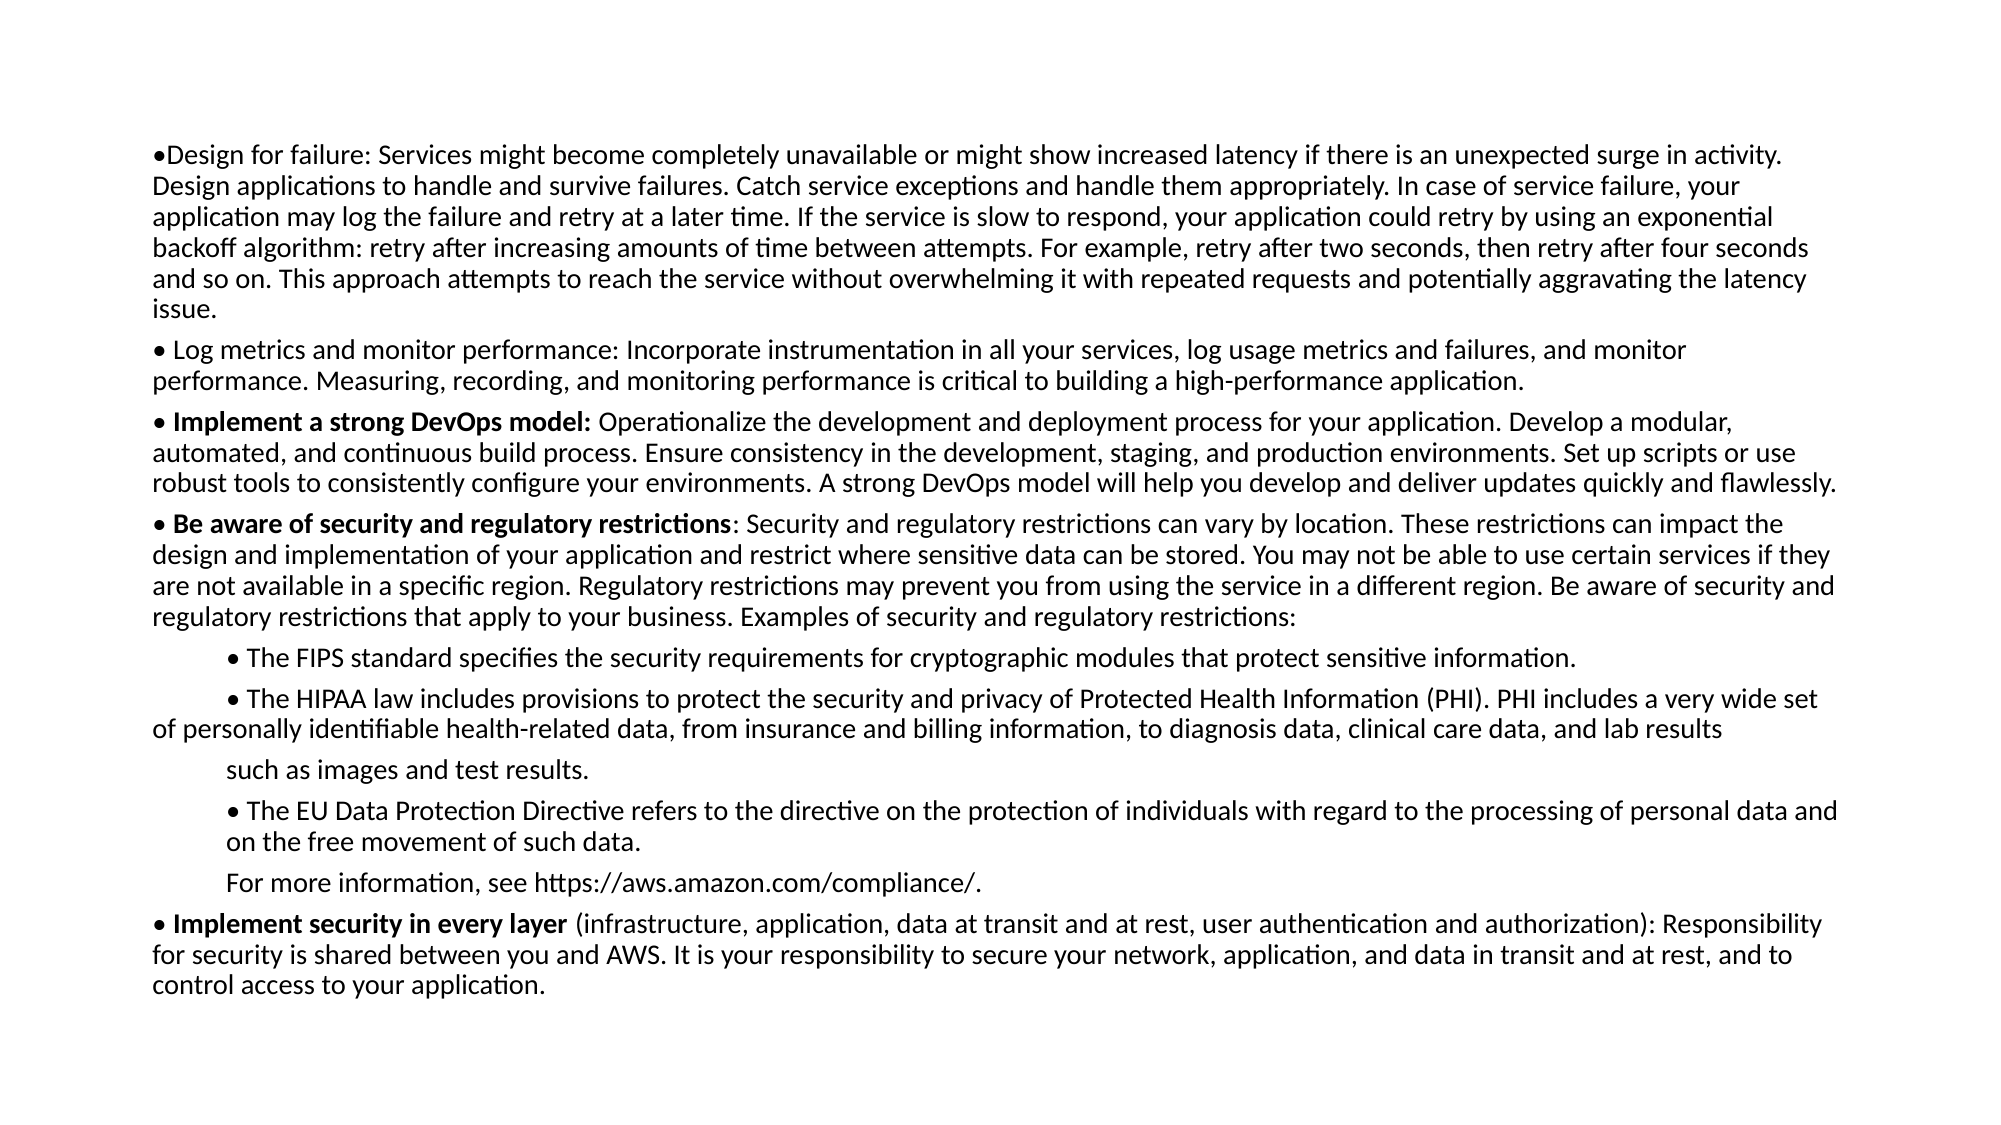

•Design for failure: Services might become completely unavailable or might show increased latency if there is an unexpected surge in activity. Design applications to handle and survive failures. Catch service exceptions and handle them appropriately. In case of service failure, your application may log the failure and retry at a later time. If the service is slow to respond, your application could retry by using an exponential backoff algorithm: retry after increasing amounts of time between attempts. For example, retry after two seconds, then retry after four seconds and so on. This approach attempts to reach the service without overwhelming it with repeated requests and potentially aggravating the latency issue.
• Log metrics and monitor performance: Incorporate instrumentation in all your services, log usage metrics and failures, and monitor performance. Measuring, recording, and monitoring performance is critical to building a high-performance application.
• Implement a strong DevOps model: Operationalize the development and deployment process for your application. Develop a modular, automated, and continuous build process. Ensure consistency in the development, staging, and production environments. Set up scripts or use robust tools to consistently configure your environments. A strong DevOps model will help you develop and deliver updates quickly and flawlessly.
• Be aware of security and regulatory restrictions: Security and regulatory restrictions can vary by location. These restrictions can impact the design and implementation of your application and restrict where sensitive data can be stored. You may not be able to use certain services if they are not available in a specific region. Regulatory restrictions may prevent you from using the service in a different region. Be aware of security and regulatory restrictions that apply to your business. Examples of security and regulatory restrictions:
	• The FIPS standard specifies the security requirements for cryptographic modules that protect sensitive information.
	• The HIPAA law includes provisions to protect the security and privacy of Protected Health Information (PHI). PHI includes a very wide set 	of personally identifiable health-related data, from insurance and billing information, to diagnosis data, clinical care data, and lab results
	such as images and test results.
	• The EU Data Protection Directive refers to the directive on the protection of individuals with regard to the processing of personal data and 	on the free movement of such data.
	For more information, see https://aws.amazon.com/compliance/.
• Implement security in every layer (infrastructure, application, data at transit and at rest, user authentication and authorization): Responsibility for security is shared between you and AWS. It is your responsibility to secure your network, application, and data in transit and at rest, and to control access to your application.